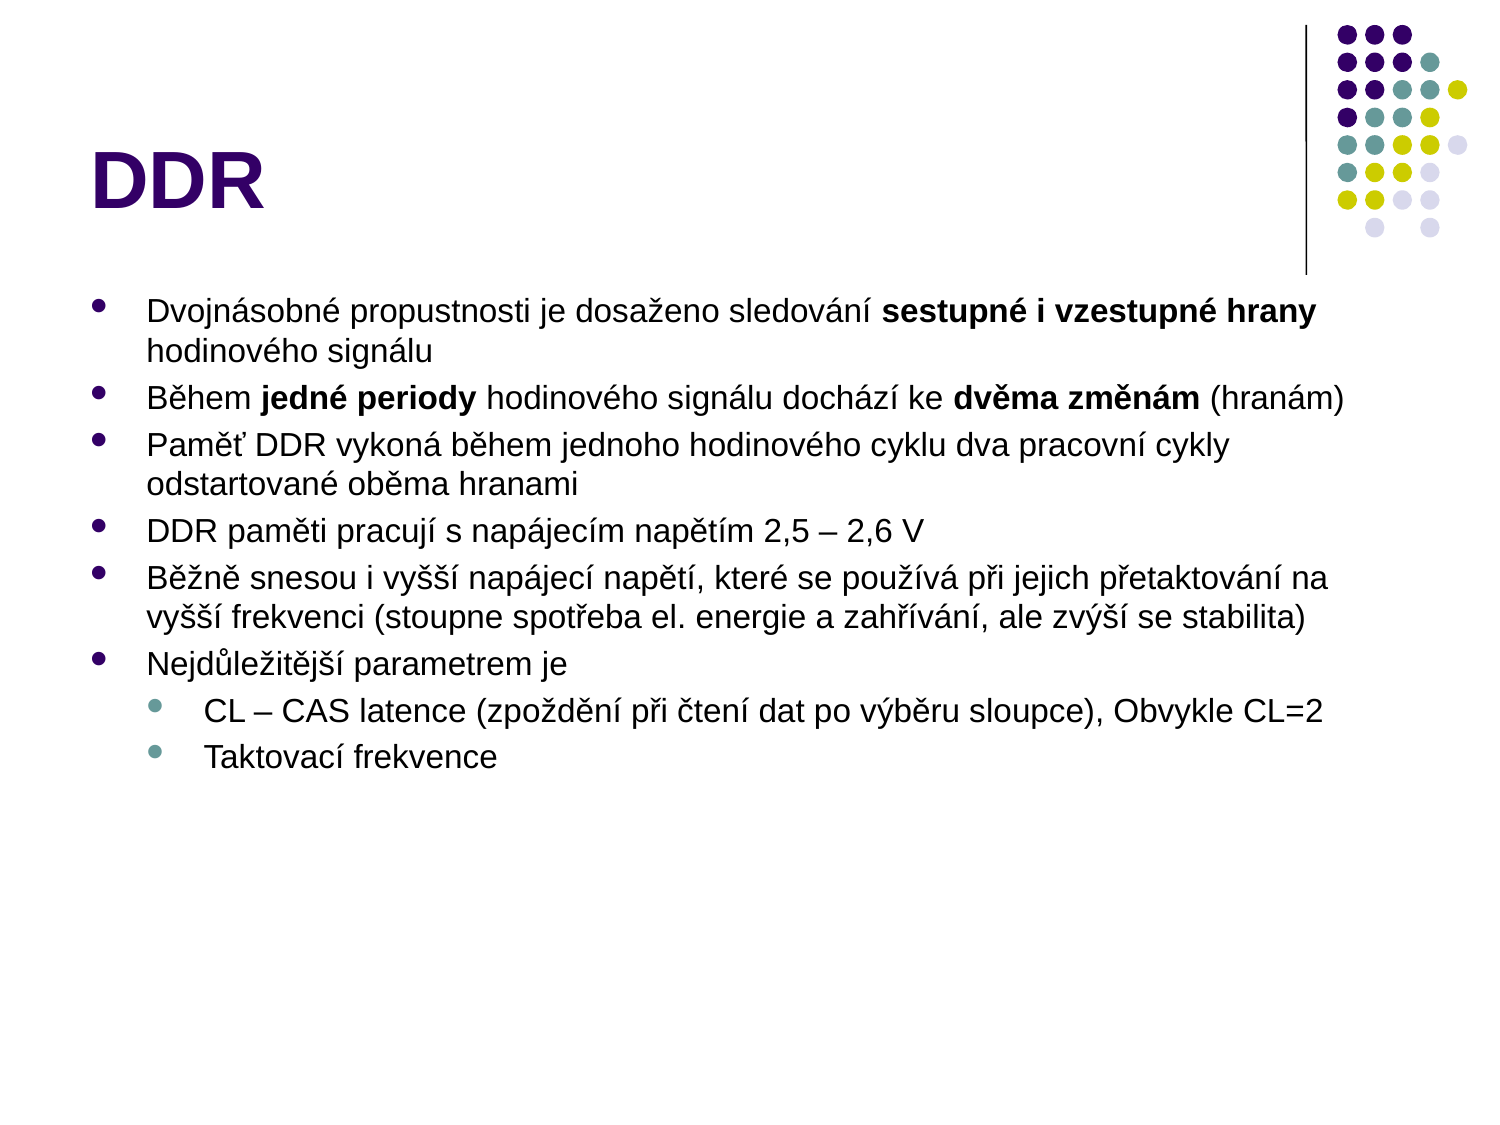

# DDR
Dvojnásobné propustnosti je dosaženo sledování sestupné i vzestupné hrany hodinového signálu
Během jedné periody hodinového signálu dochází ke dvěma změnám (hranám)
Paměť DDR vykoná během jednoho hodinového cyklu dva pracovní cykly odstartované oběma hranami
DDR paměti pracují s napájecím napětím 2,5 – 2,6 V
Běžně snesou i vyšší napájecí napětí, které se používá při jejich přetaktování na vyšší frekvenci (stoupne spotřeba el. energie a zahřívání, ale zvýší se stabilita)
Nejdůležitější parametrem je
CL – CAS latence (zpoždění při čtení dat po výběru sloupce), Obvykle CL=2
Taktovací frekvence